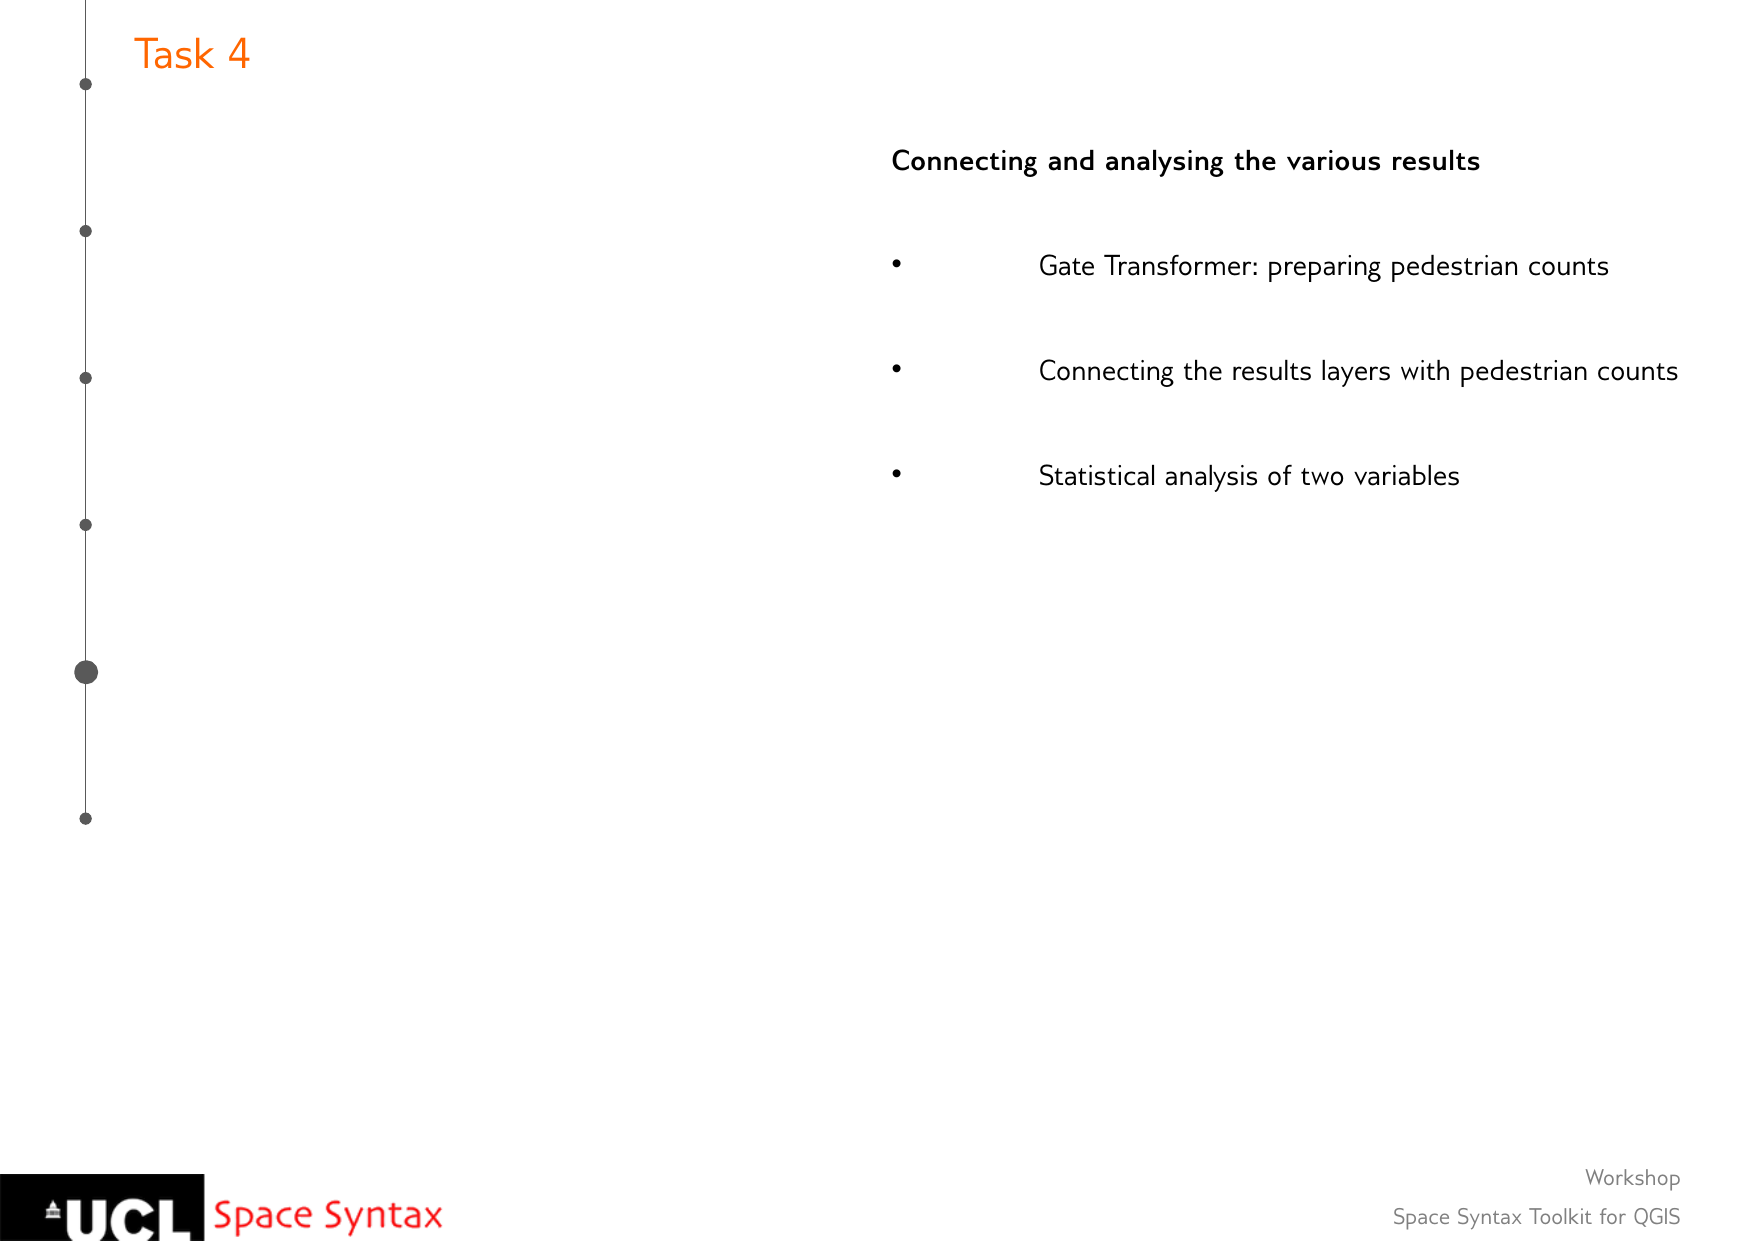

Task 4
Connecting and analysing the various results

Gate Transformer: preparing pedestrian counts

Connecting the results layers with pedestrian counts

Statistical analysis of two variables